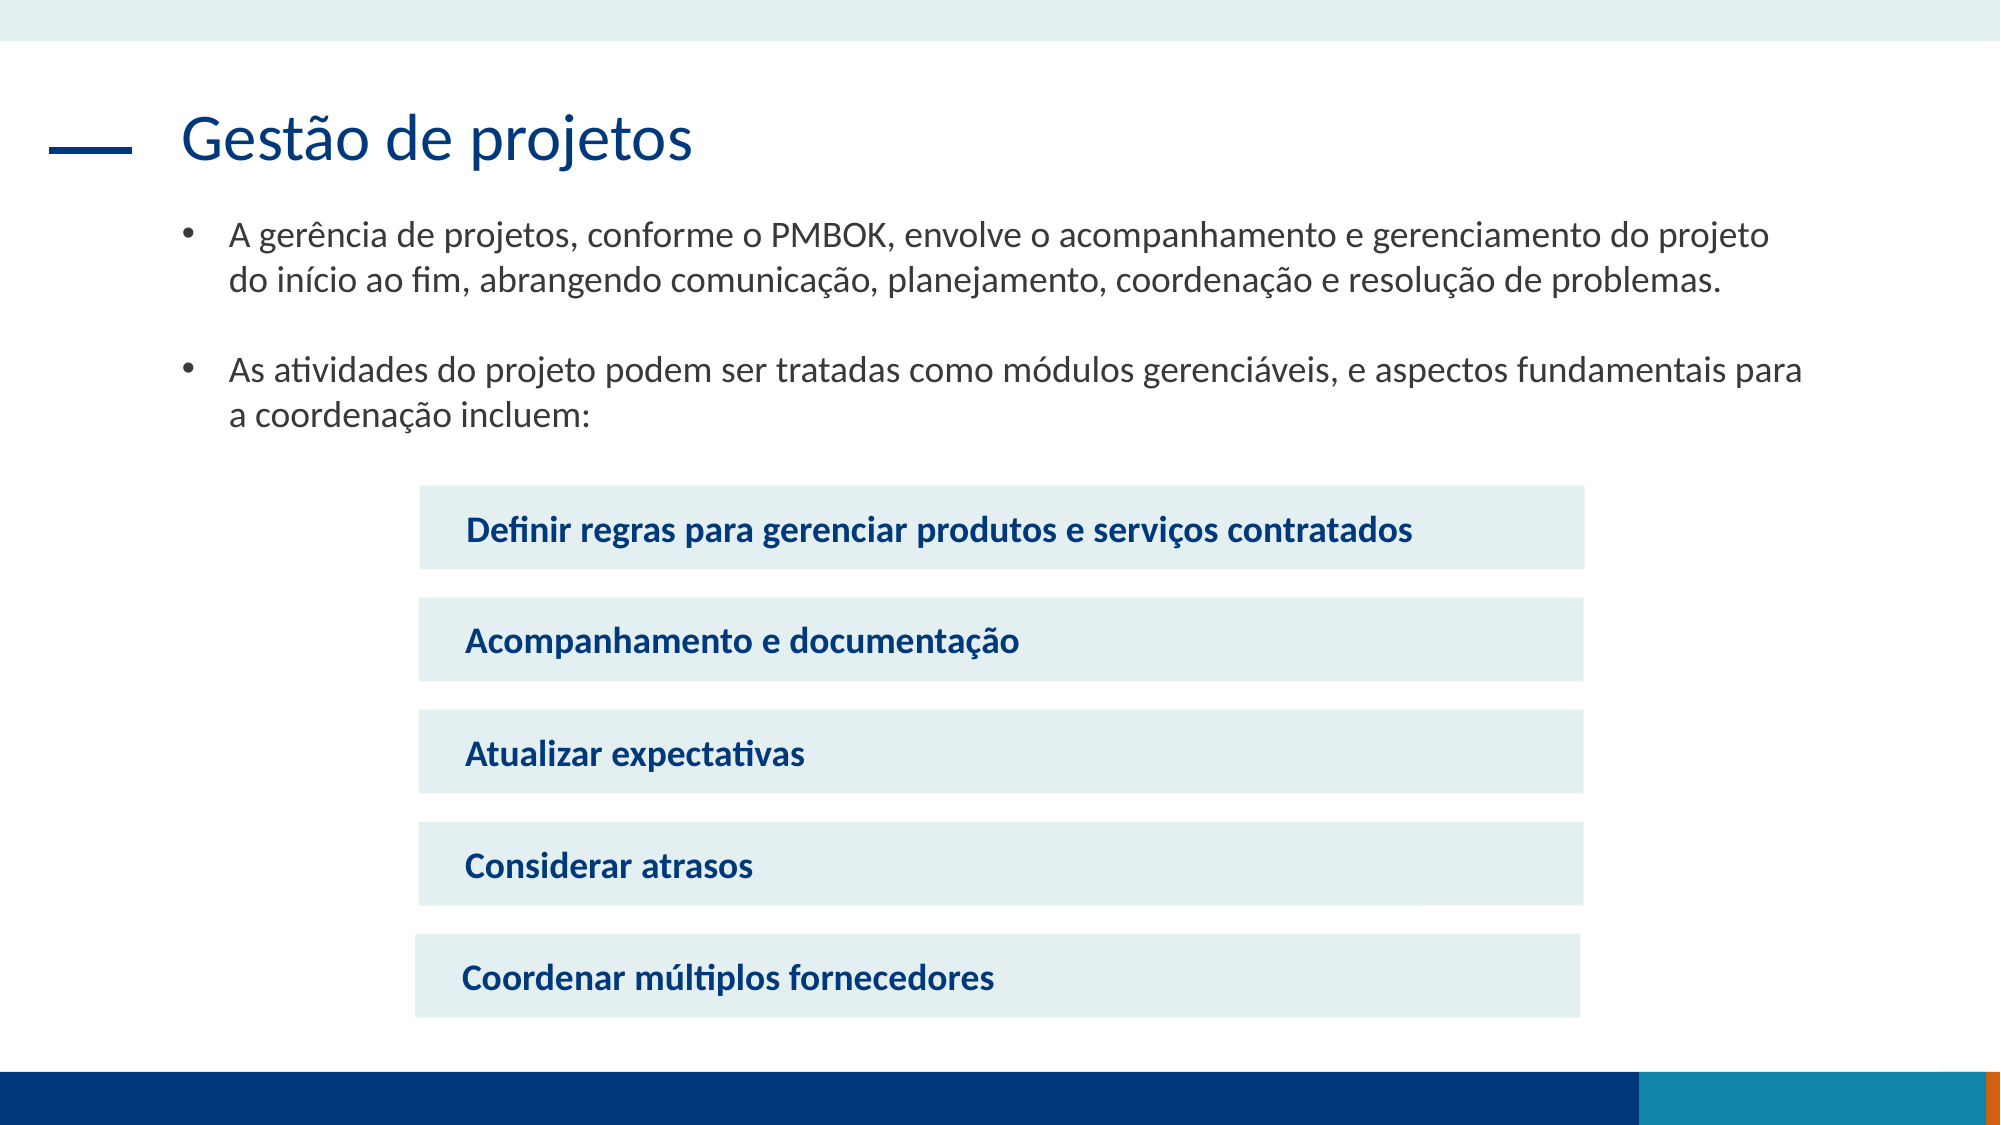

Gestão de projetos
A gerência de projetos, conforme o PMBOK, envolve o acompanhamento e gerenciamento do projeto do início ao fim, abrangendo comunicação, planejamento, coordenação e resolução de problemas.

As atividades do projeto podem ser tratadas como módulos gerenciáveis, e aspectos fundamentais para a coordenação incluem:

Definir regras para gerenciar produtos e serviços contratados

Acompanhamento e documentação

Atualizar expectativas

Considerar atrasos

Coordenar múltiplos fornecedores